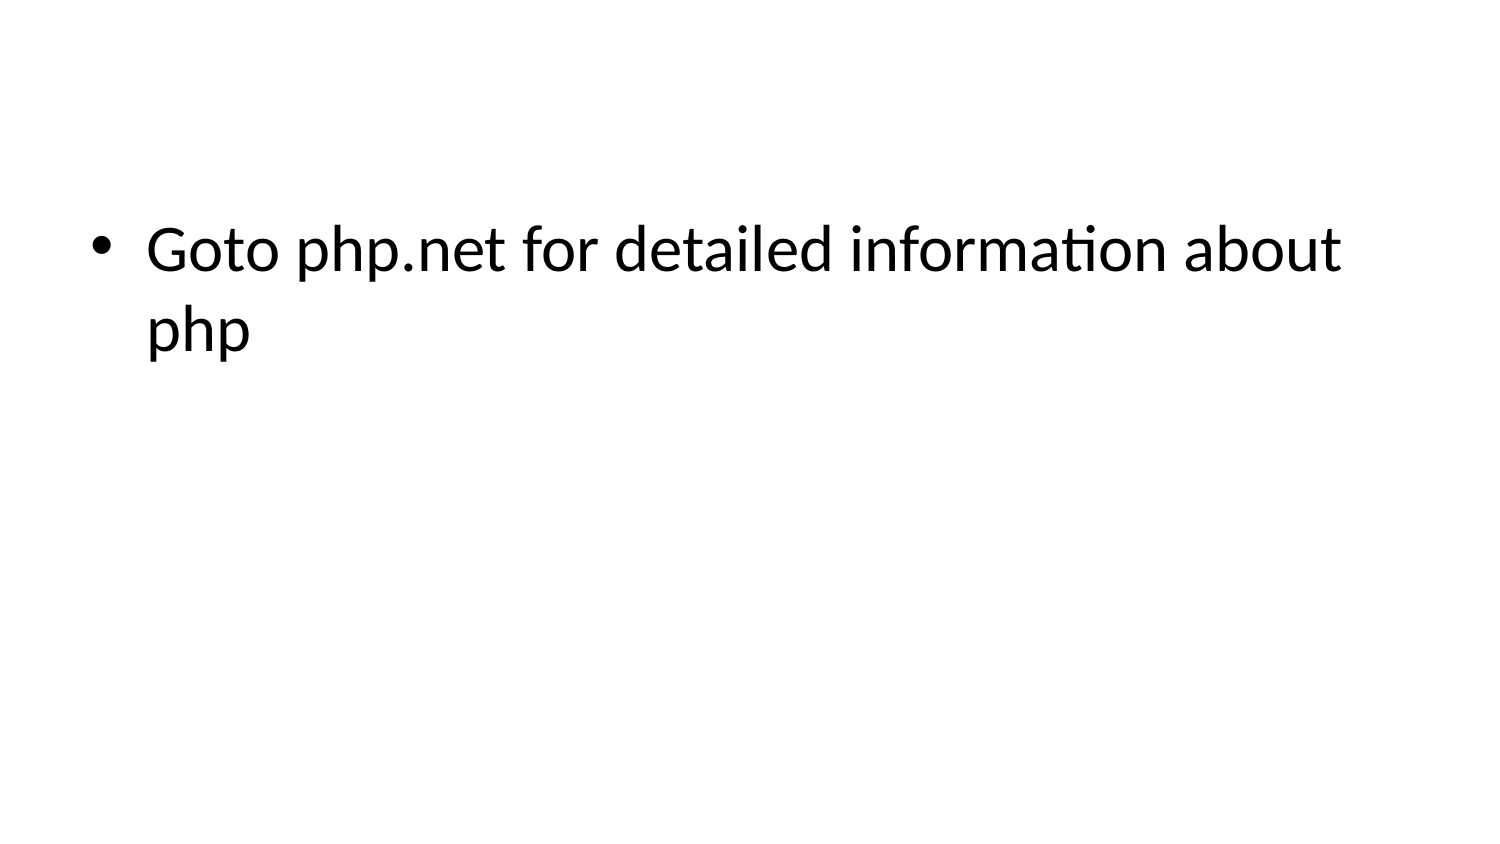

#
Goto php.net for detailed information about php